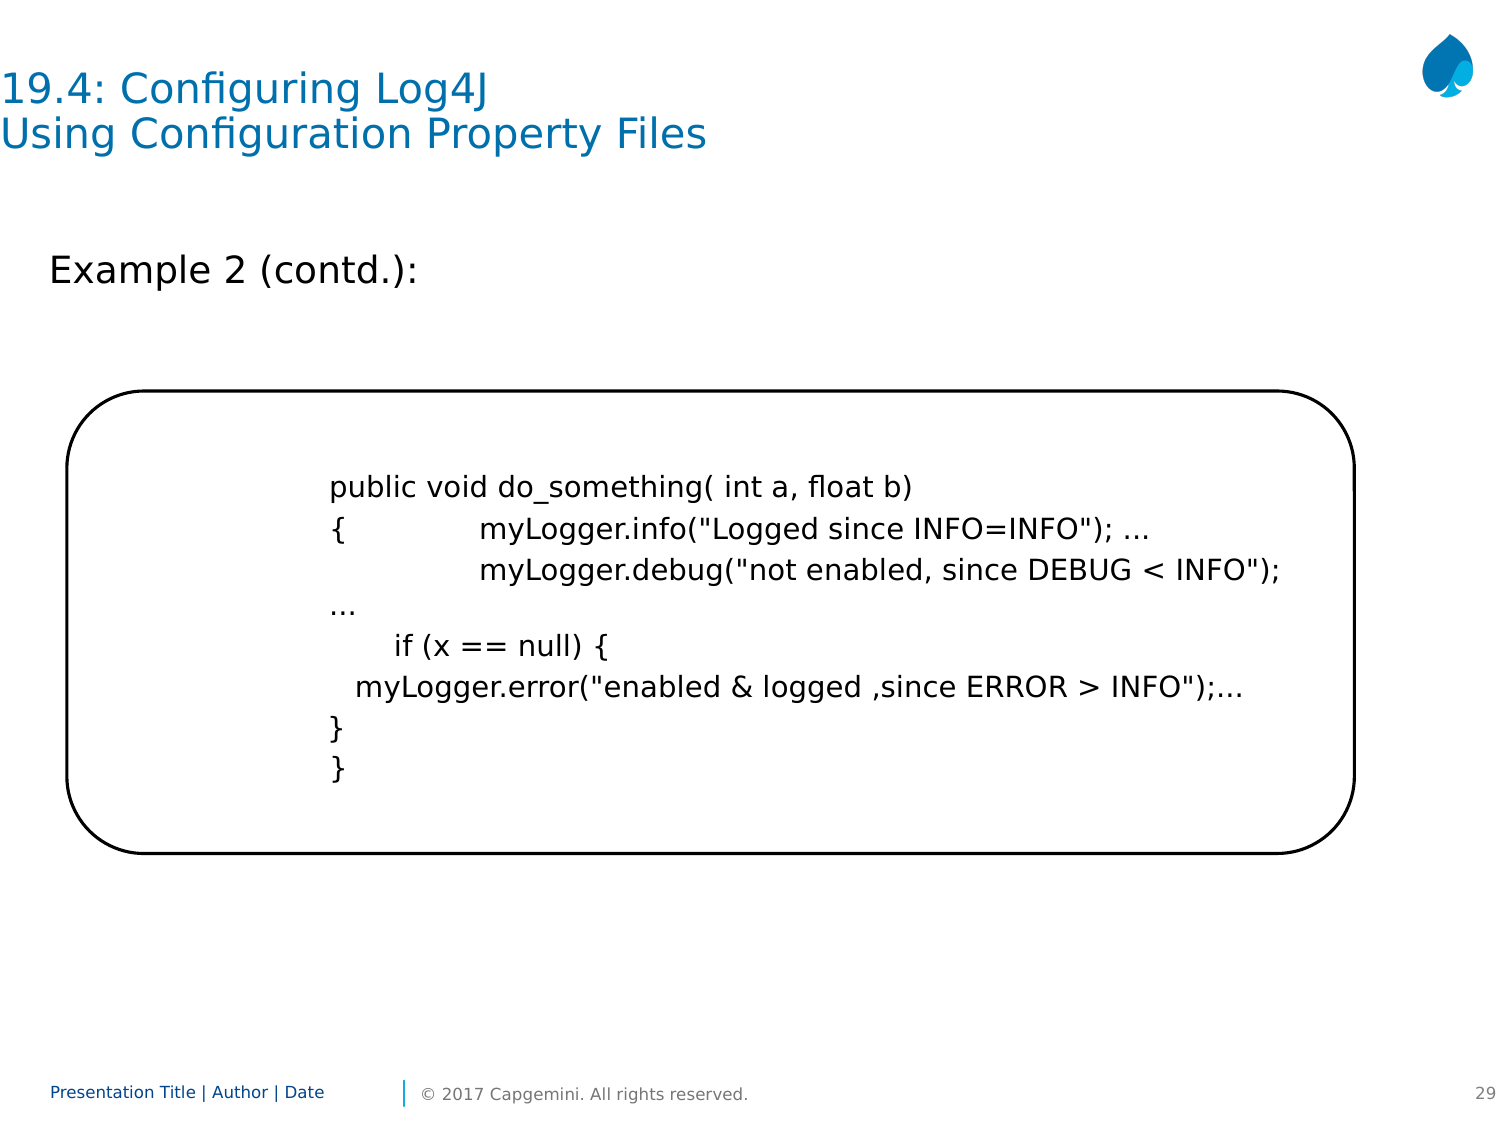

19.4: Configuring Log4J
Using Configuration Property Files
Example 2 (contd.):
	public void do_something( int a, float b)
	{	myLogger.info("Logged since INFO=INFO"); ...
		myLogger.debug("not enabled, since DEBUG < INFO"); 	...
	       if (x == null) {
                   myLogger.error("enabled & logged ,since ERROR > INFO");...
                }
	}